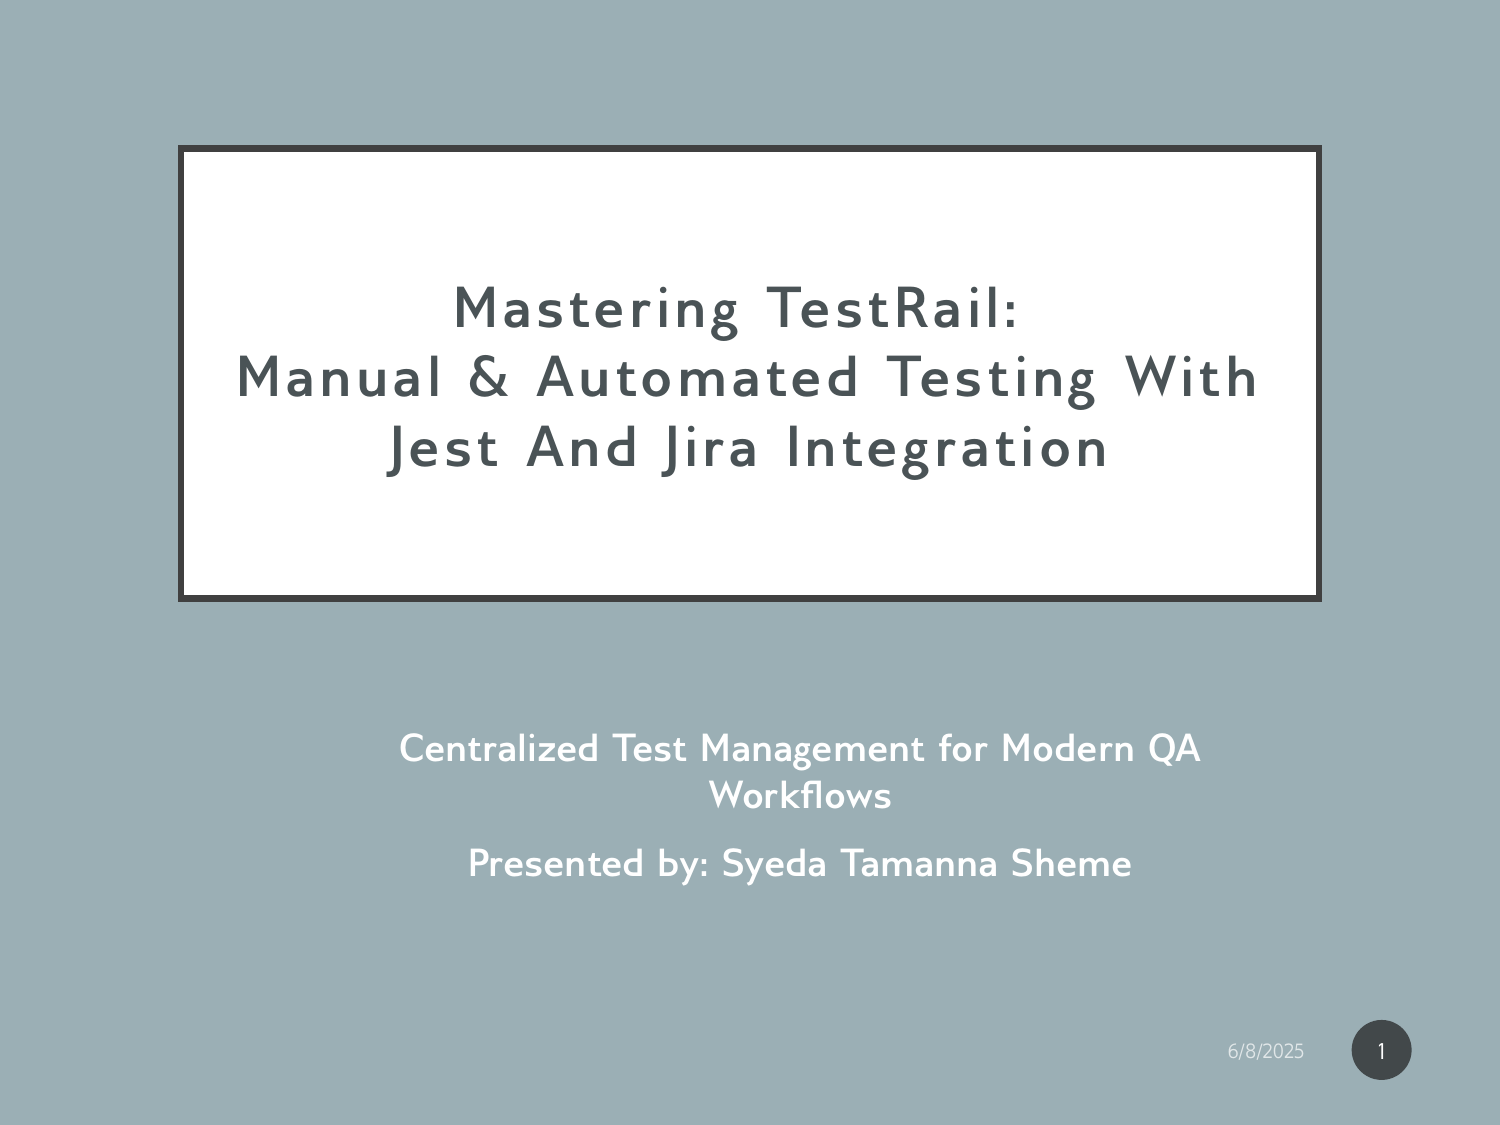

# Mastering TestRail: Manual & Automated Testing With Jest And Jira Integration
Centralized Test Management for Modern QA Workflows
Presented by: Syeda Tamanna Sheme

1
6/8/2025